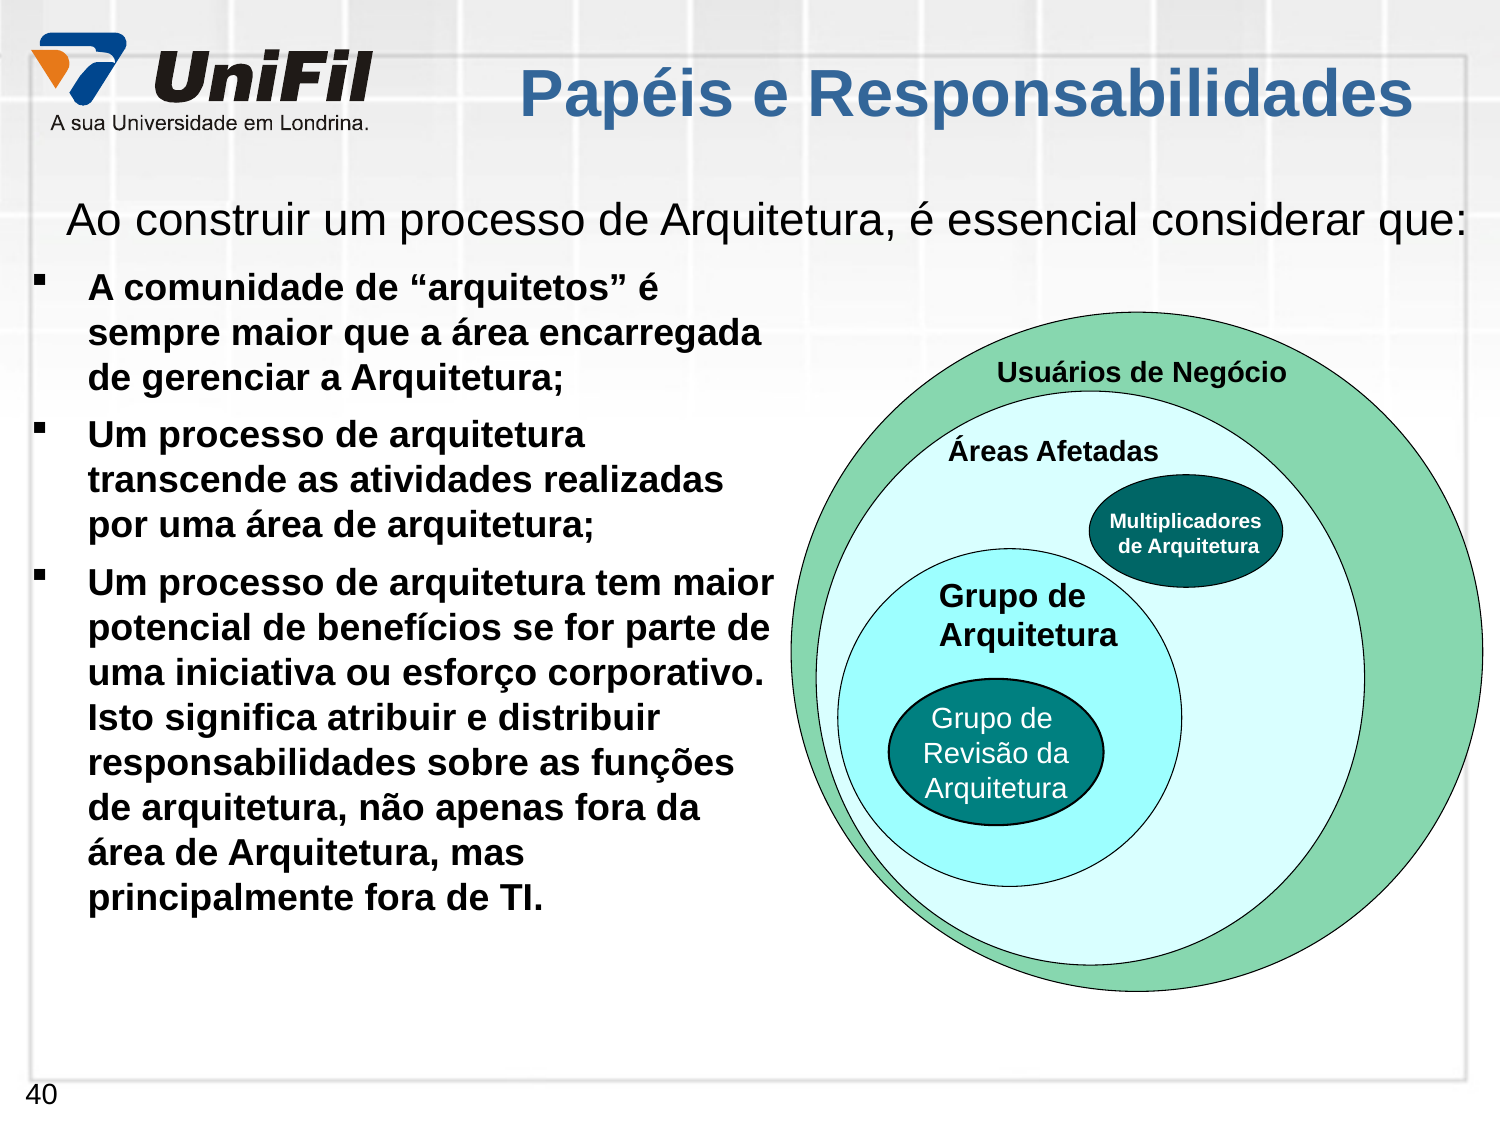

# Papéis e Responsabilidades
Ao construir um processo de Arquitetura, é essencial considerar que:
A comunidade de “arquitetos” é sempre maior que a área encarregada de gerenciar a Arquitetura;
Um processo de arquitetura transcende as atividades realizadas por uma área de arquitetura;
Um processo de arquitetura tem maior potencial de benefícios se for parte de uma iniciativa ou esforço corporativo.  Isto significa atribuir e distribuir responsabilidades sobre as funções de arquitetura, não apenas fora da área de Arquitetura, mas principalmente fora de TI.

Usuários de Negócio

Áreas Afetadas

Multiplicadores
de Arquitetura

Grupo de
Arquitetura
Grupo de
Revisão da
Arquitetura
40